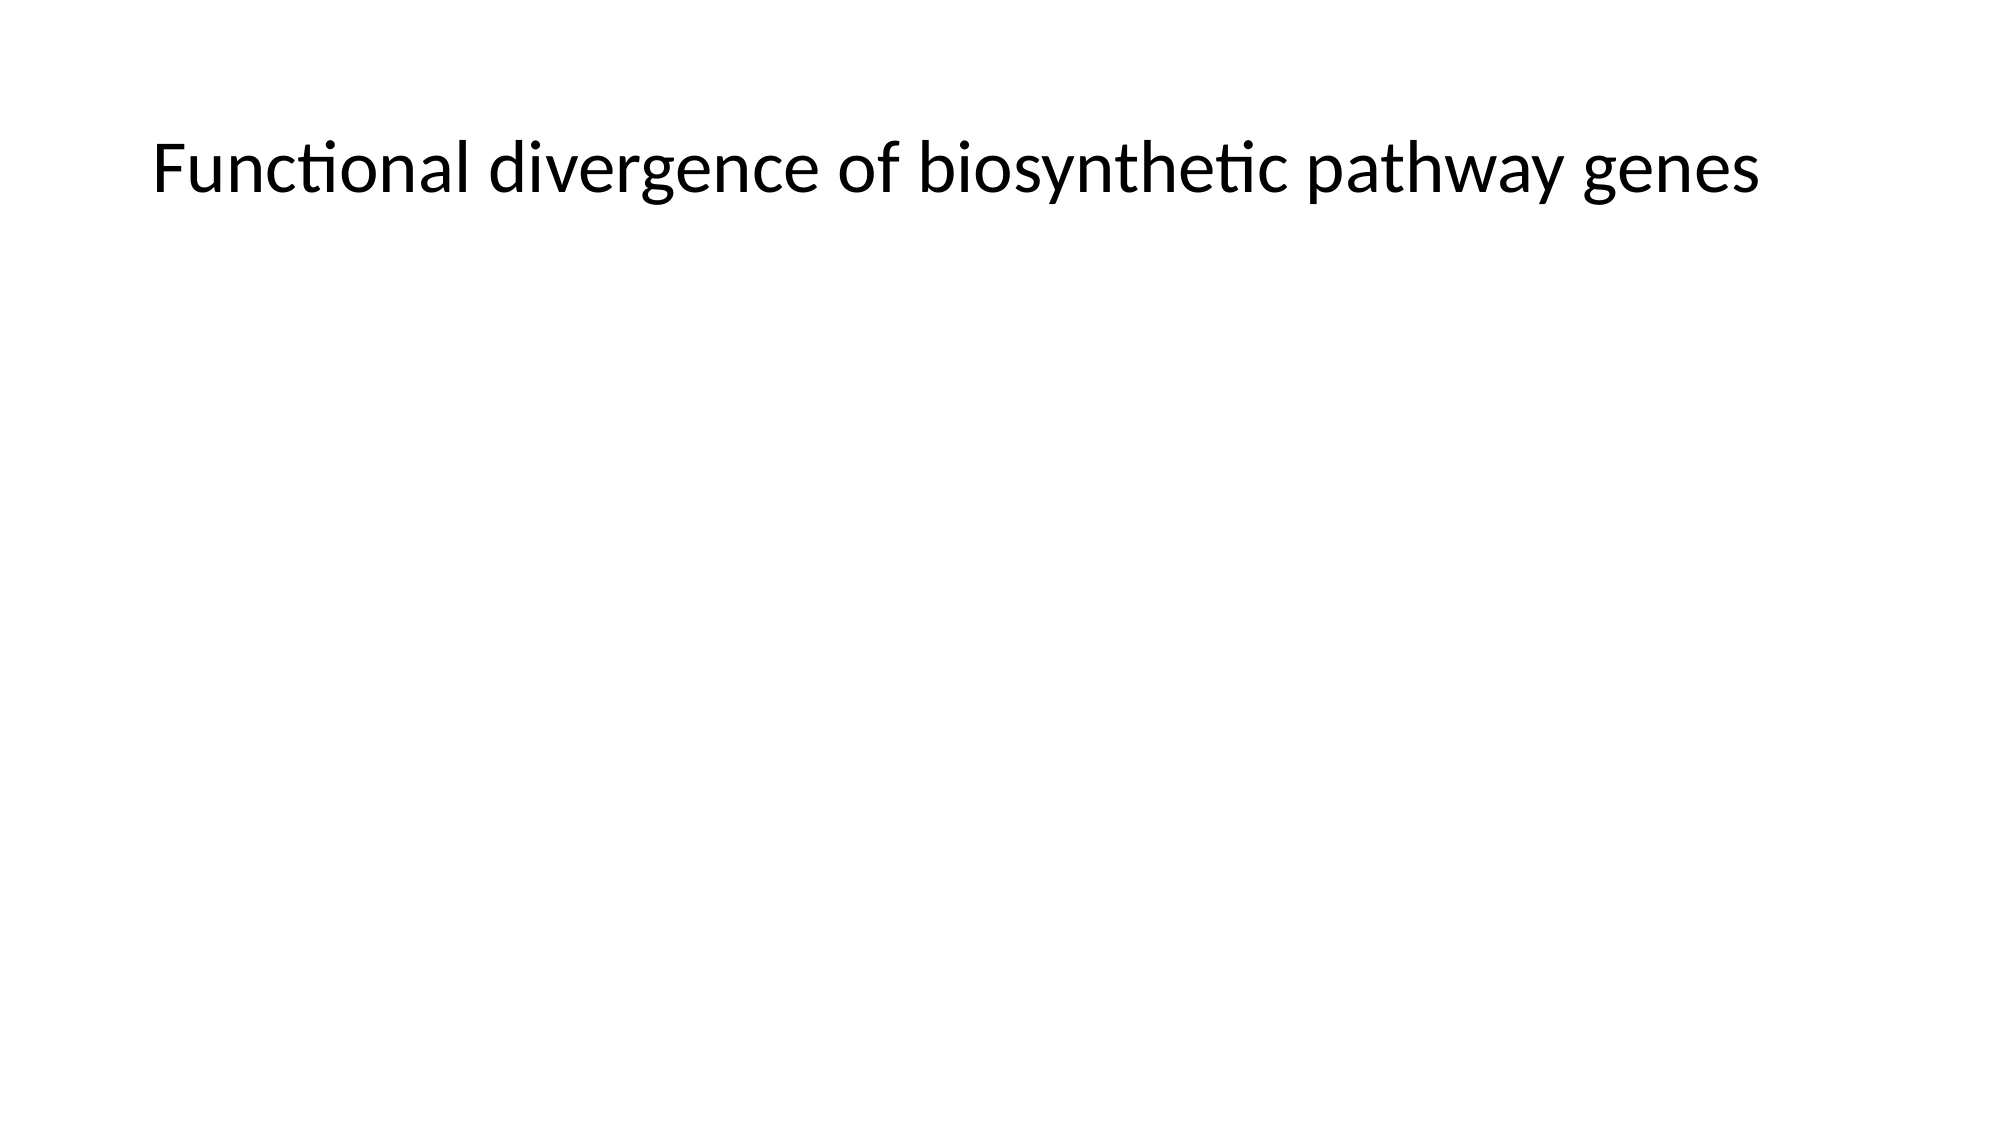

# Functional divergence of biosynthetic pathway genes